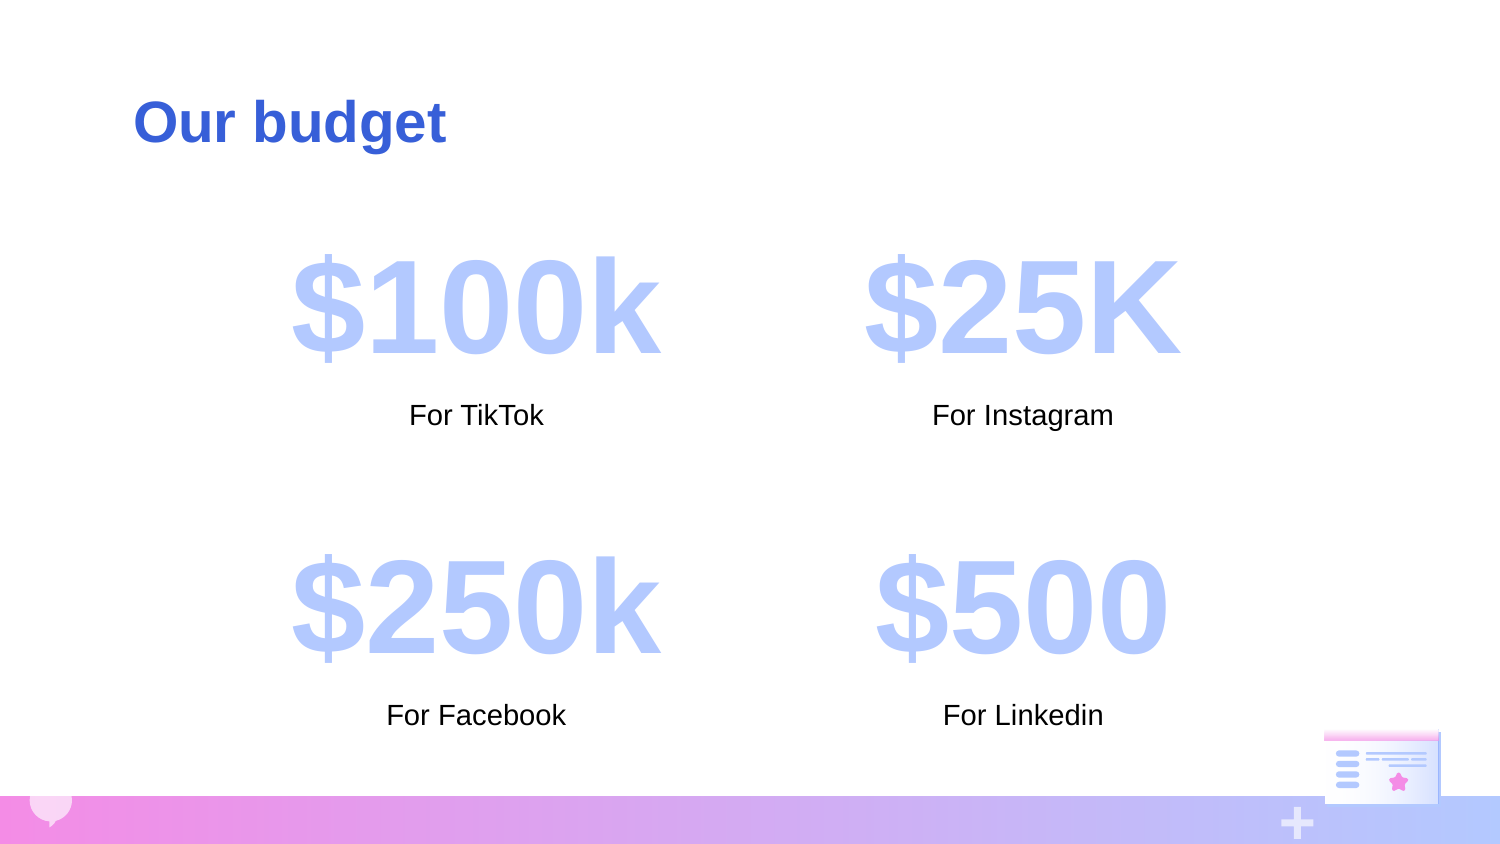

Our budget
# $100k
$25K
For TikTok
For Instagram
$250k
$500
For Facebook
For Linkedin